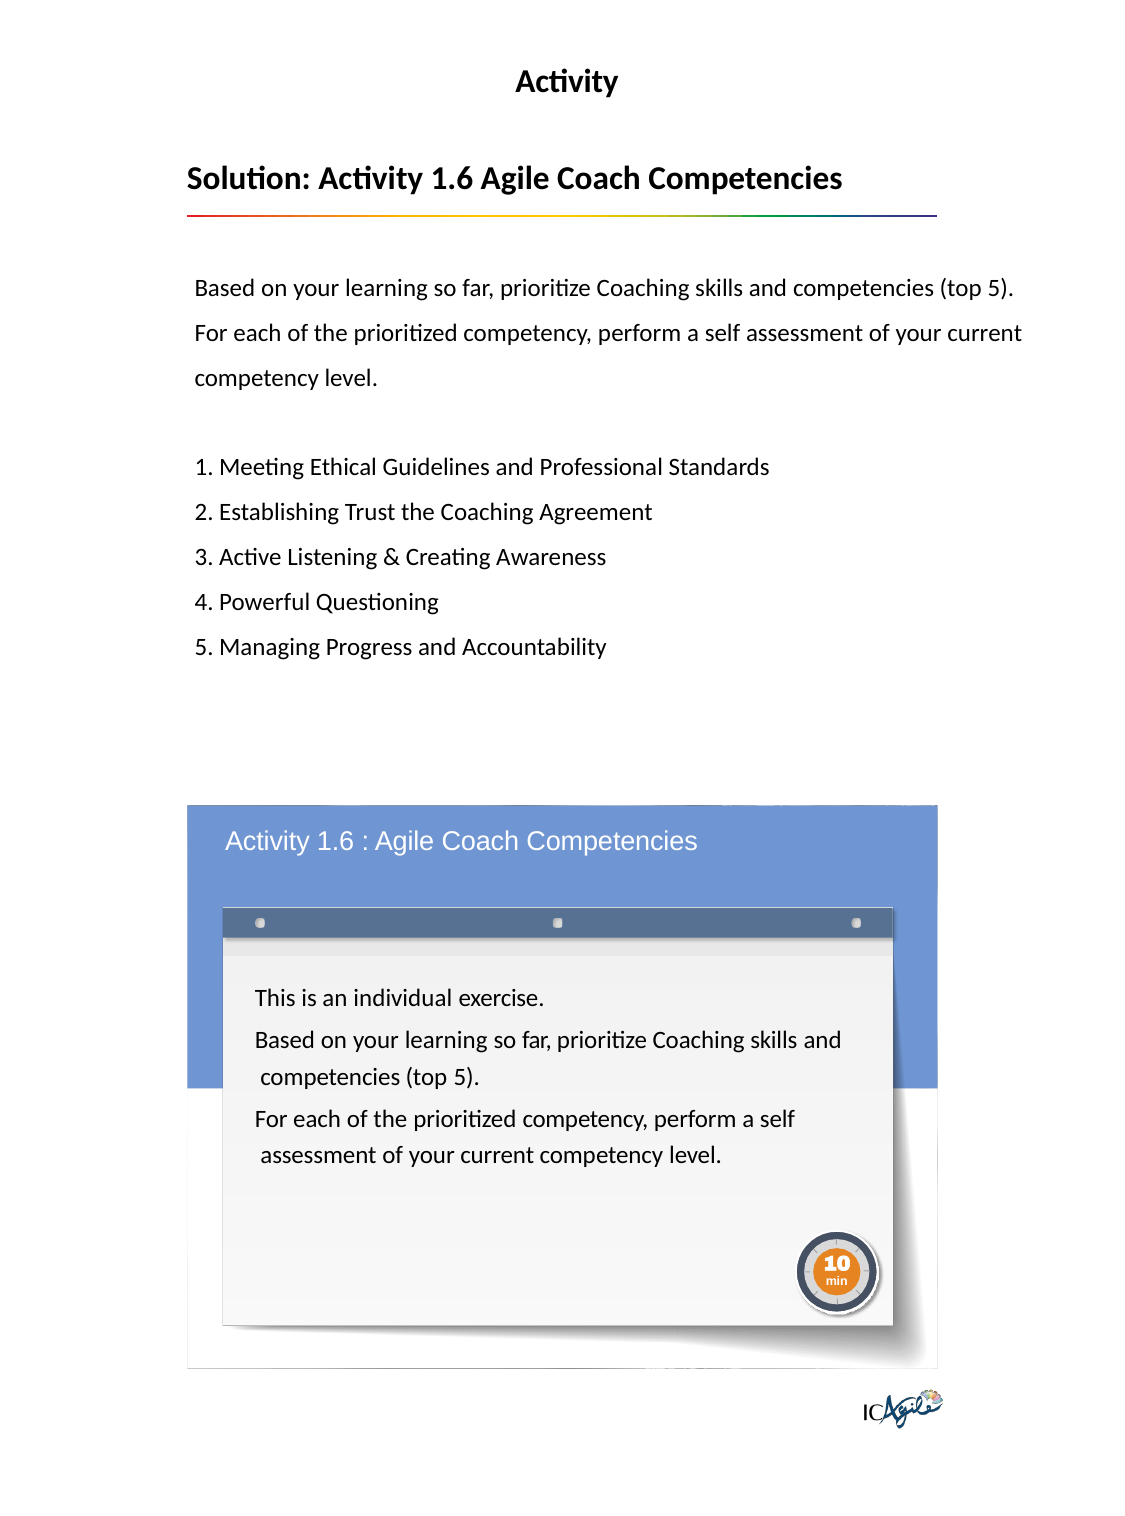

Activity
Solution: Activity 1.6 Agile Coach Competencies

Based on your learning so far, prioritize Coaching skills and competencies (top 5).
For each of the prioritized competency, perform a self assessment of your current competency level.

1. Meeting Ethical Guidelines and Professional Standards
2. Establishing Trust the Coaching Agreement
3. Active Listening & Creating Awareness
4. Powerful Questioning
5. Managing Progress and Accountability

Activity 1.6 : Agile Coach Competencies

This is an individual exercise.
Based on your learning so far, prioritize Coaching skills and  competencies (top 5).
For each of the prioritized competency, perform a self  assessment of your current competency level.

10
min